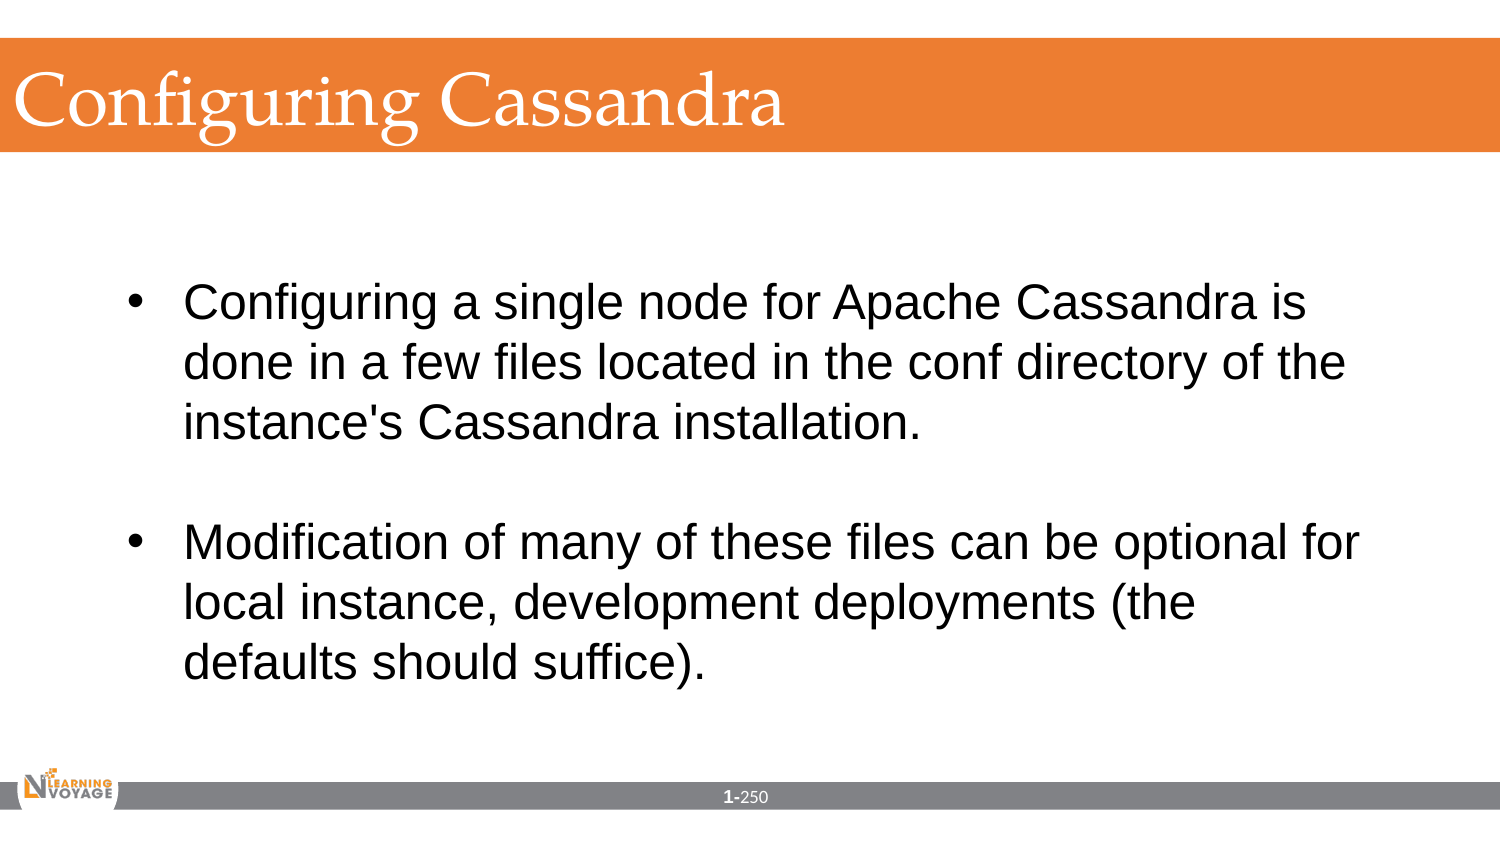

Configuring Cassandra
Configuring a single node for Apache Cassandra is done in a few files located in the conf directory of the instance's Cassandra installation.

Modification of many of these files can be optional for local instance, development deployments (the defaults should suffice).
1-250